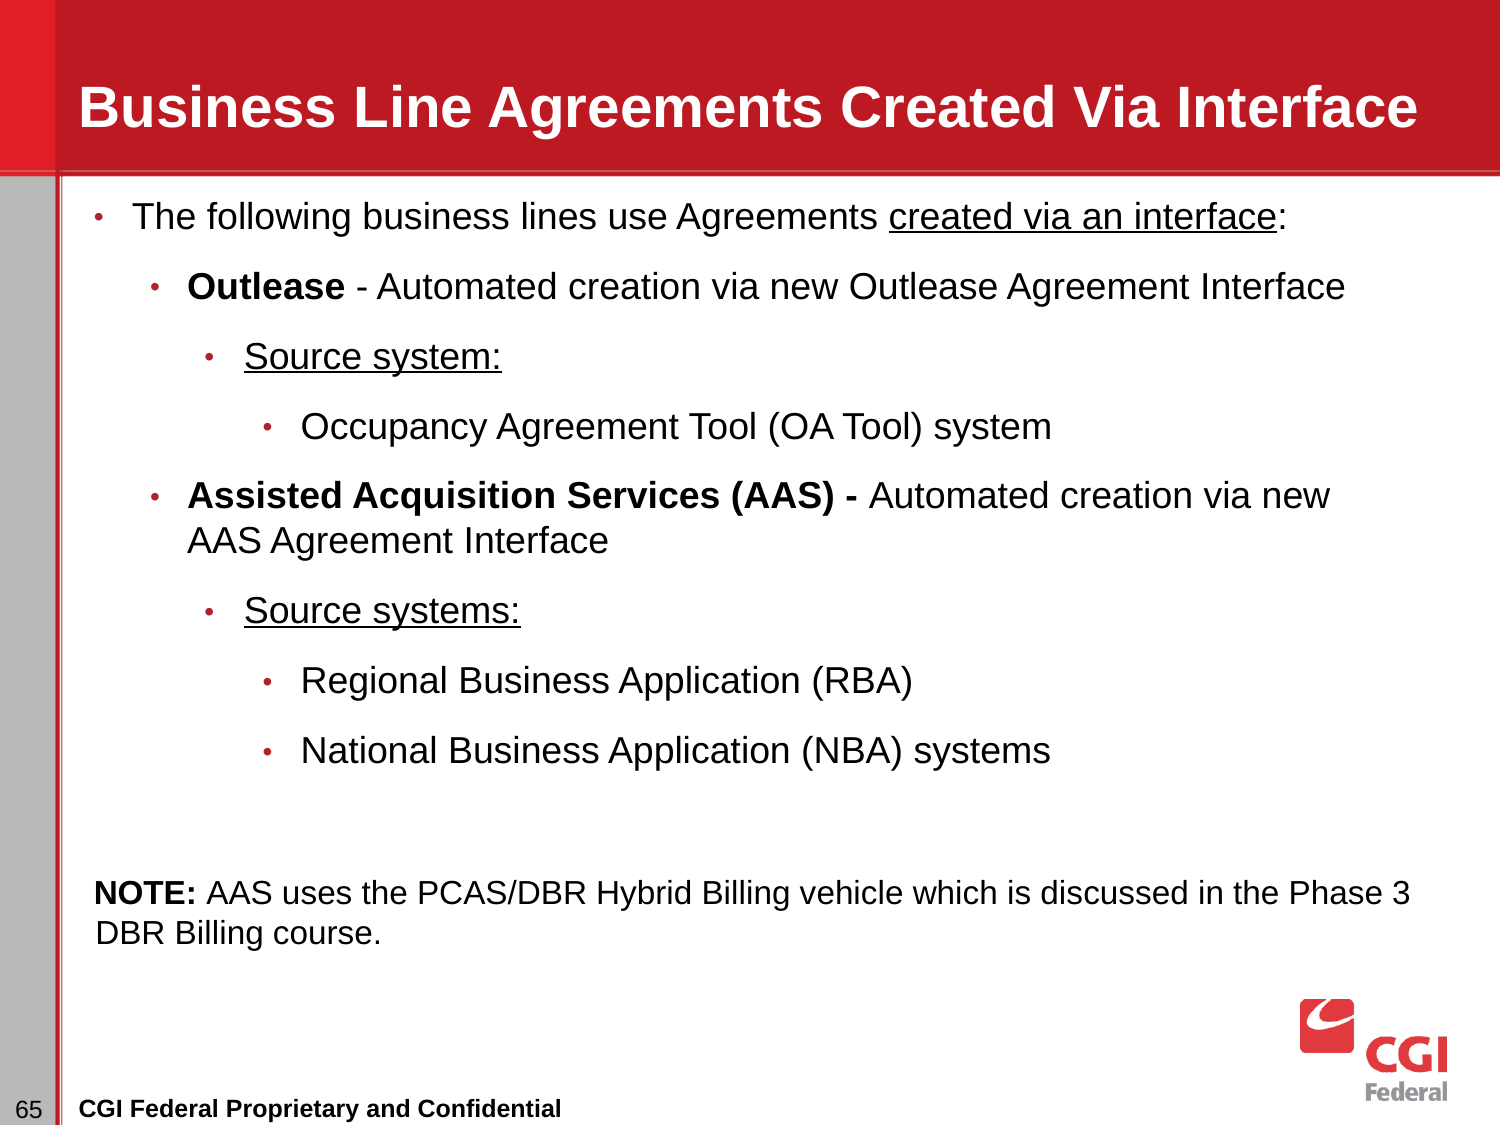

# Business Line Agreements Created Via Interface
The following business lines use Agreements created via an interface:
Outlease - Automated creation via new Outlease Agreement Interface
Source system:
Occupancy Agreement Tool (OA Tool) system
Assisted Acquisition Services (AAS) - Automated creation via new AAS Agreement Interface
Source systems:
Regional Business Application (RBA)
National Business Application (NBA) systems

NOTE: AAS uses the PCAS/DBR Hybrid Billing vehicle which is discussed in the Phase 3 DBR Billing course.
CGI Federal Proprietary and Confidential
65